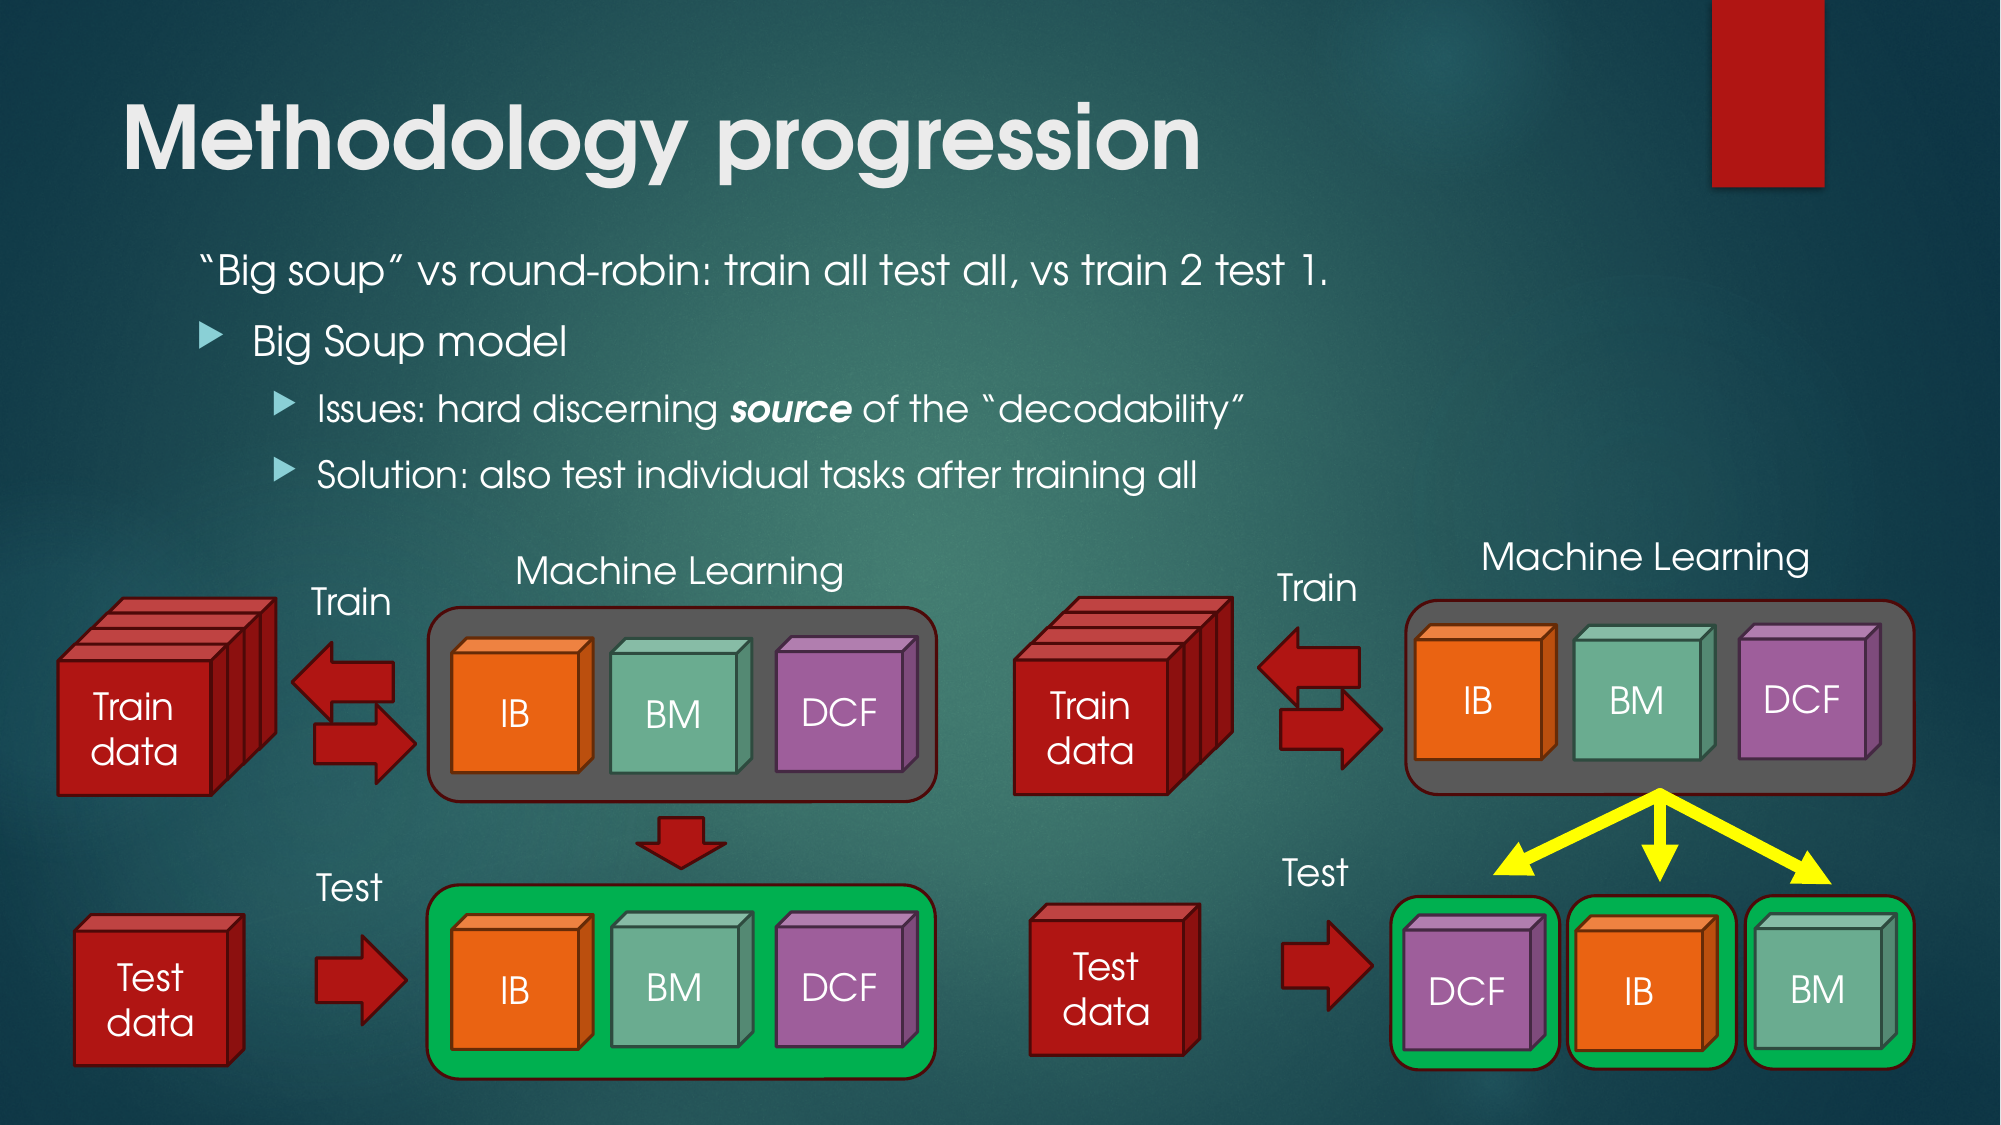

# Methodology progression
“Big soup” vs round-robin: train all test all, vs train 2 test 1.
Big Soup model
Issues: hard discerning source of the “decodability”
Solution: also test individual tasks after training all
Machine Learning
Train

IB
BM

Train data

Test
Test data

DCF

BM
DCF
IB
Machine Learning
Train

DCF
IB
BM
Train data

Test

DCF
BM
IB
Test data